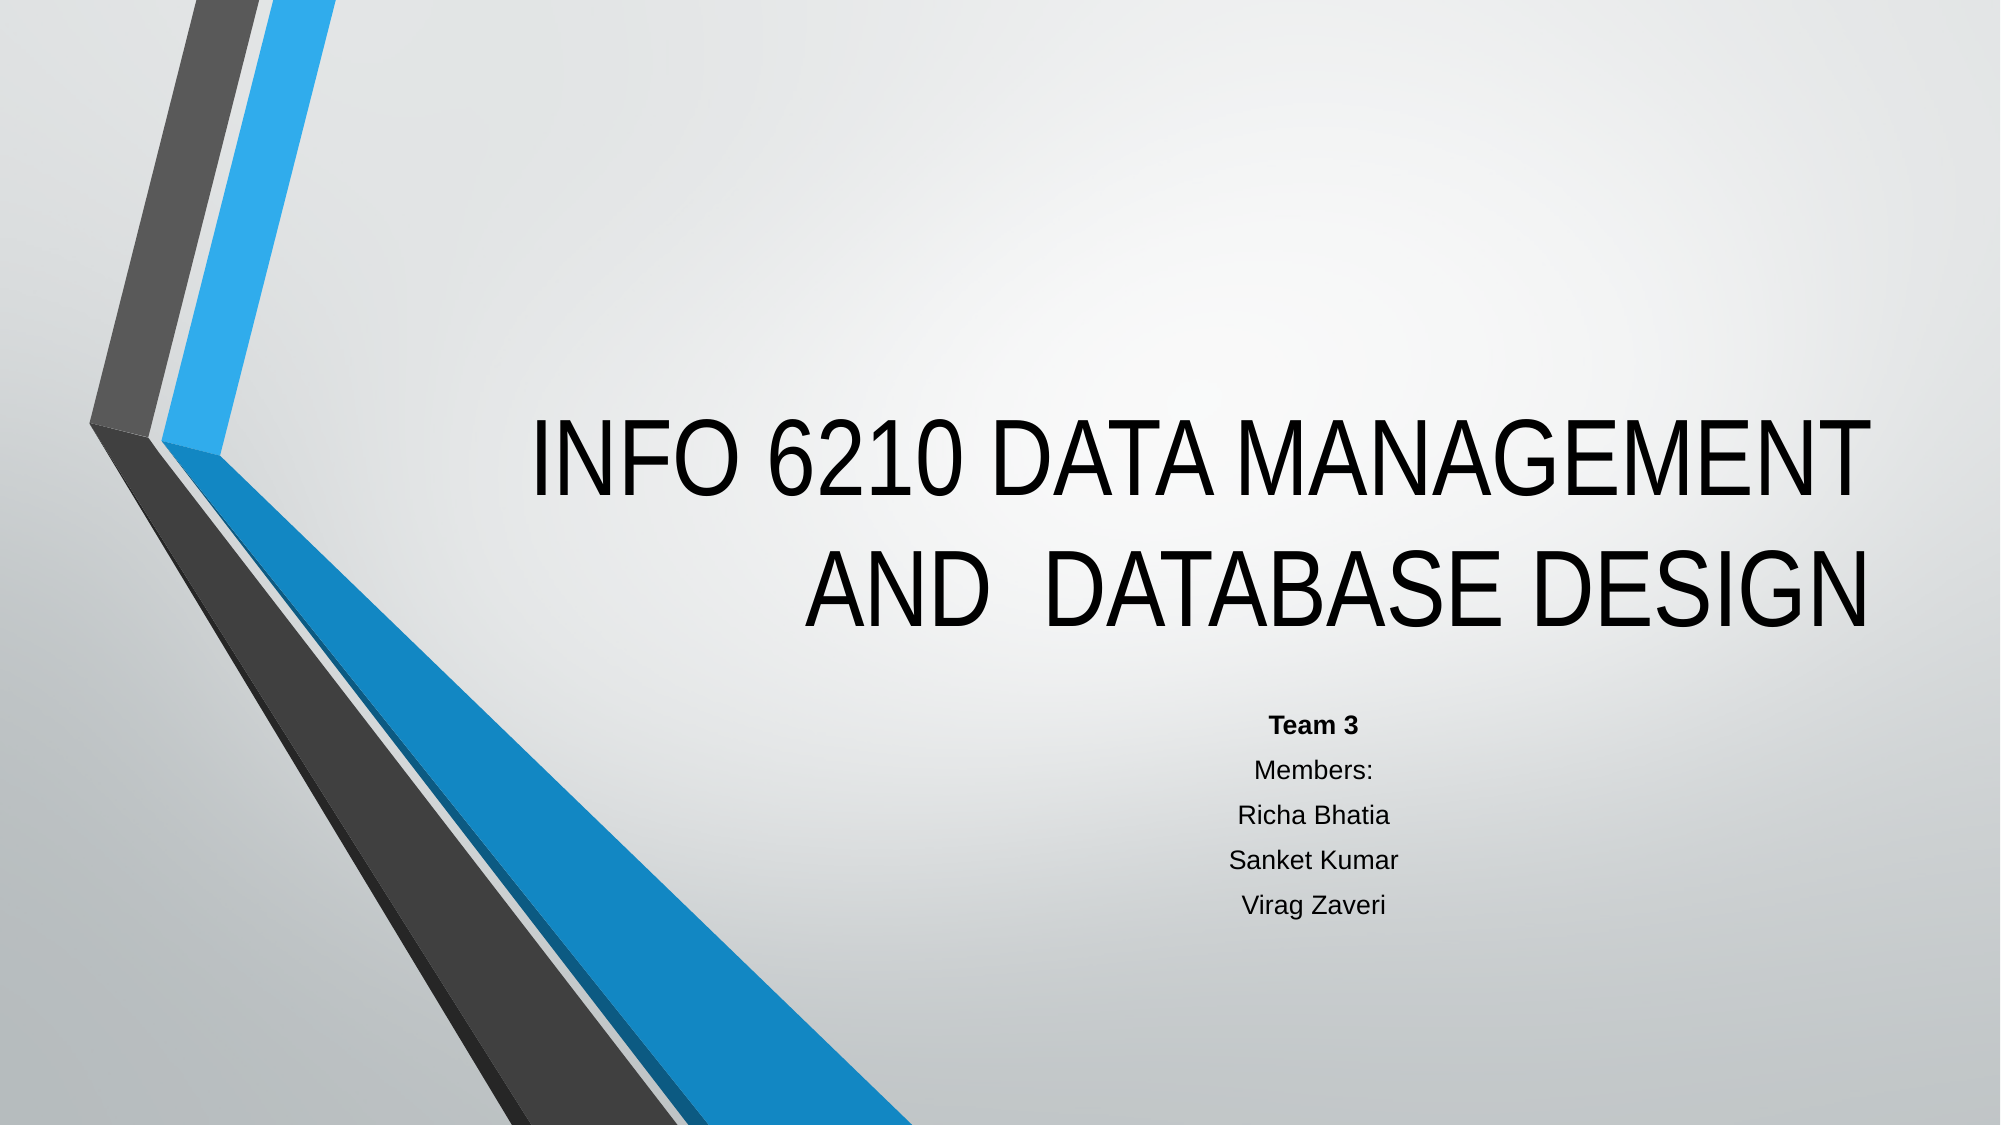

# INFO 6210 DATA MANAGEMENT AND  DATABASE DESIGN
Team 3
Members:
Richa Bhatia
Sanket Kumar
Virag Zaveri